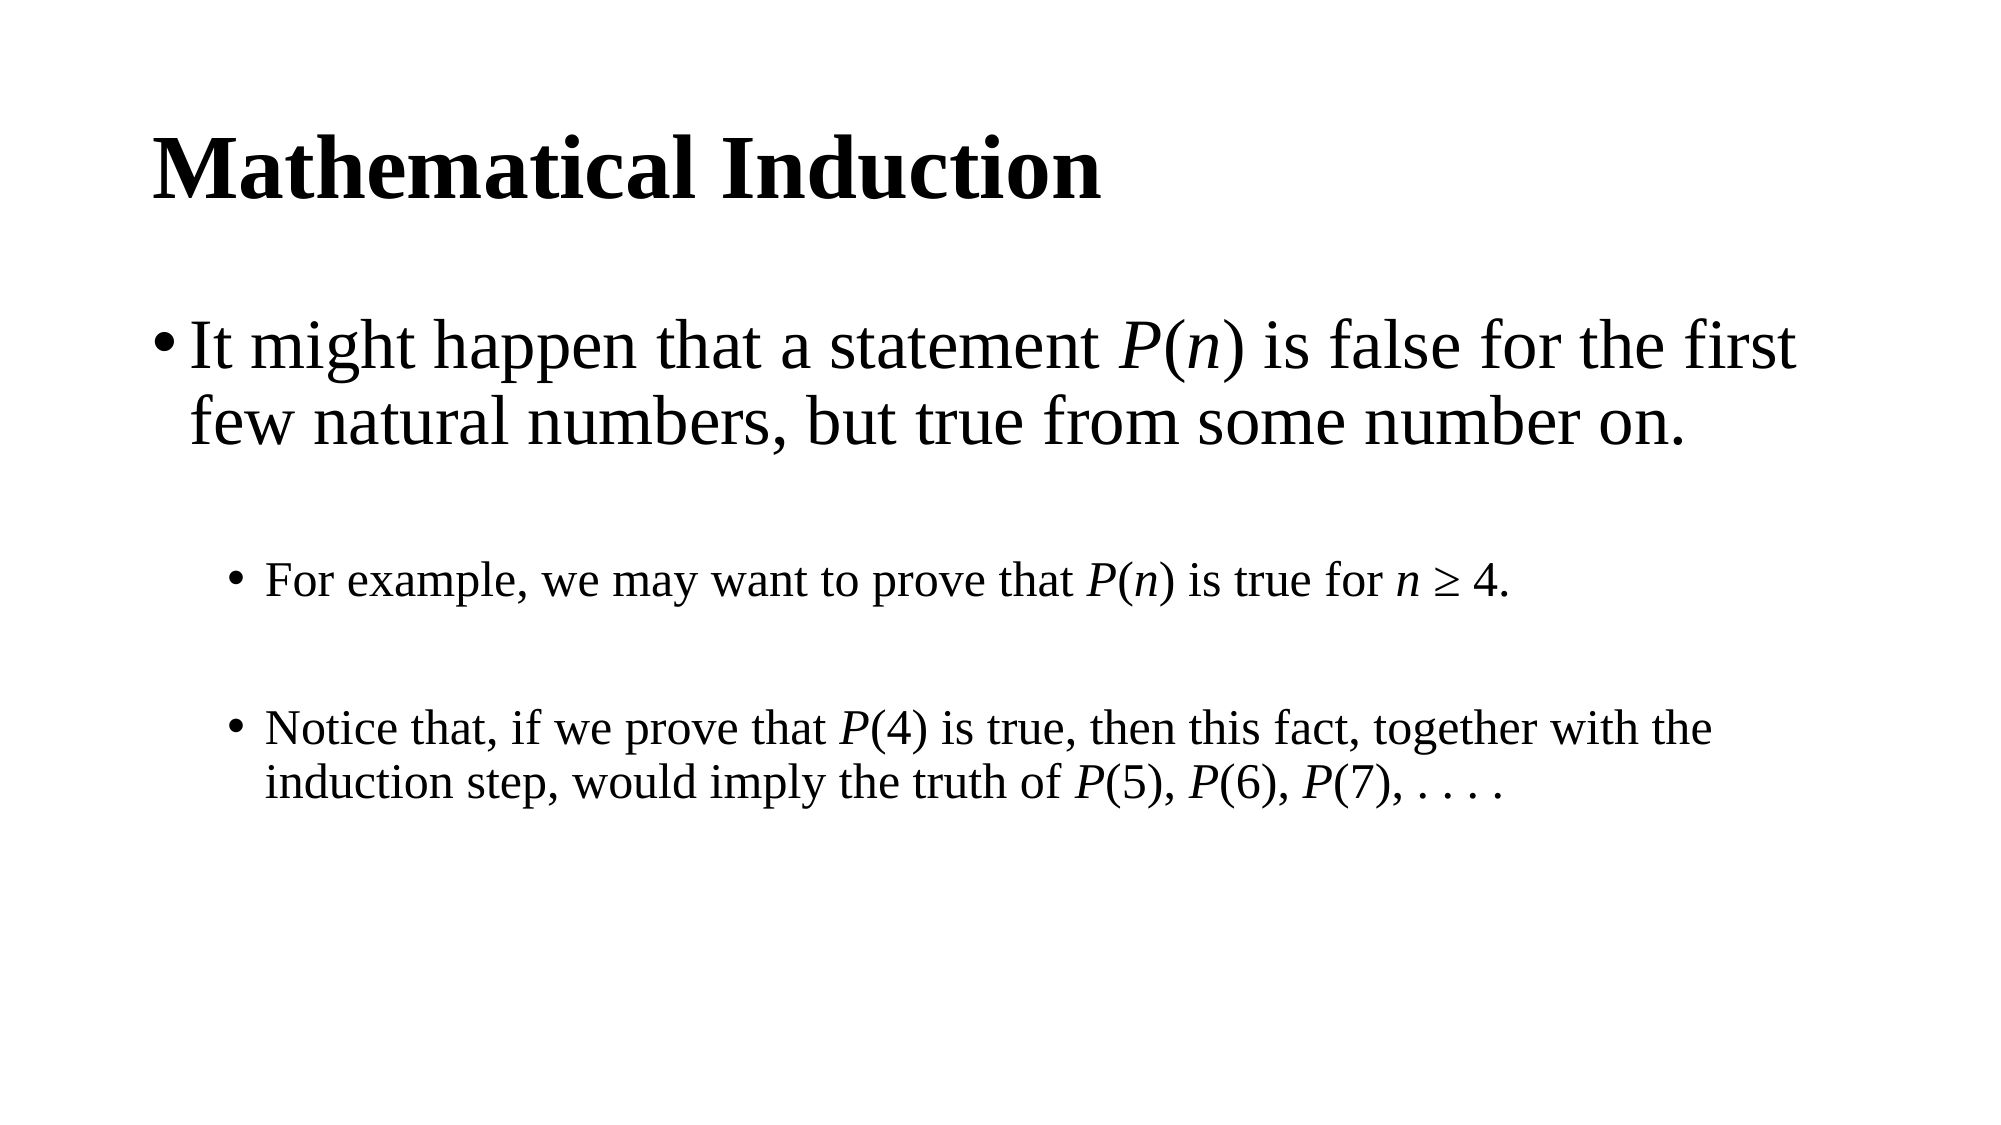

# Mathematical Induction
It might happen that a statement P(n) is false for the first few natural numbers, but true from some number on.

For example, we may want to prove that P(n) is true for n ≥ 4.

Notice that, if we prove that P(4) is true, then this fact, together with the induction step, would imply the truth of P(5), P(6), P(7), . . . .